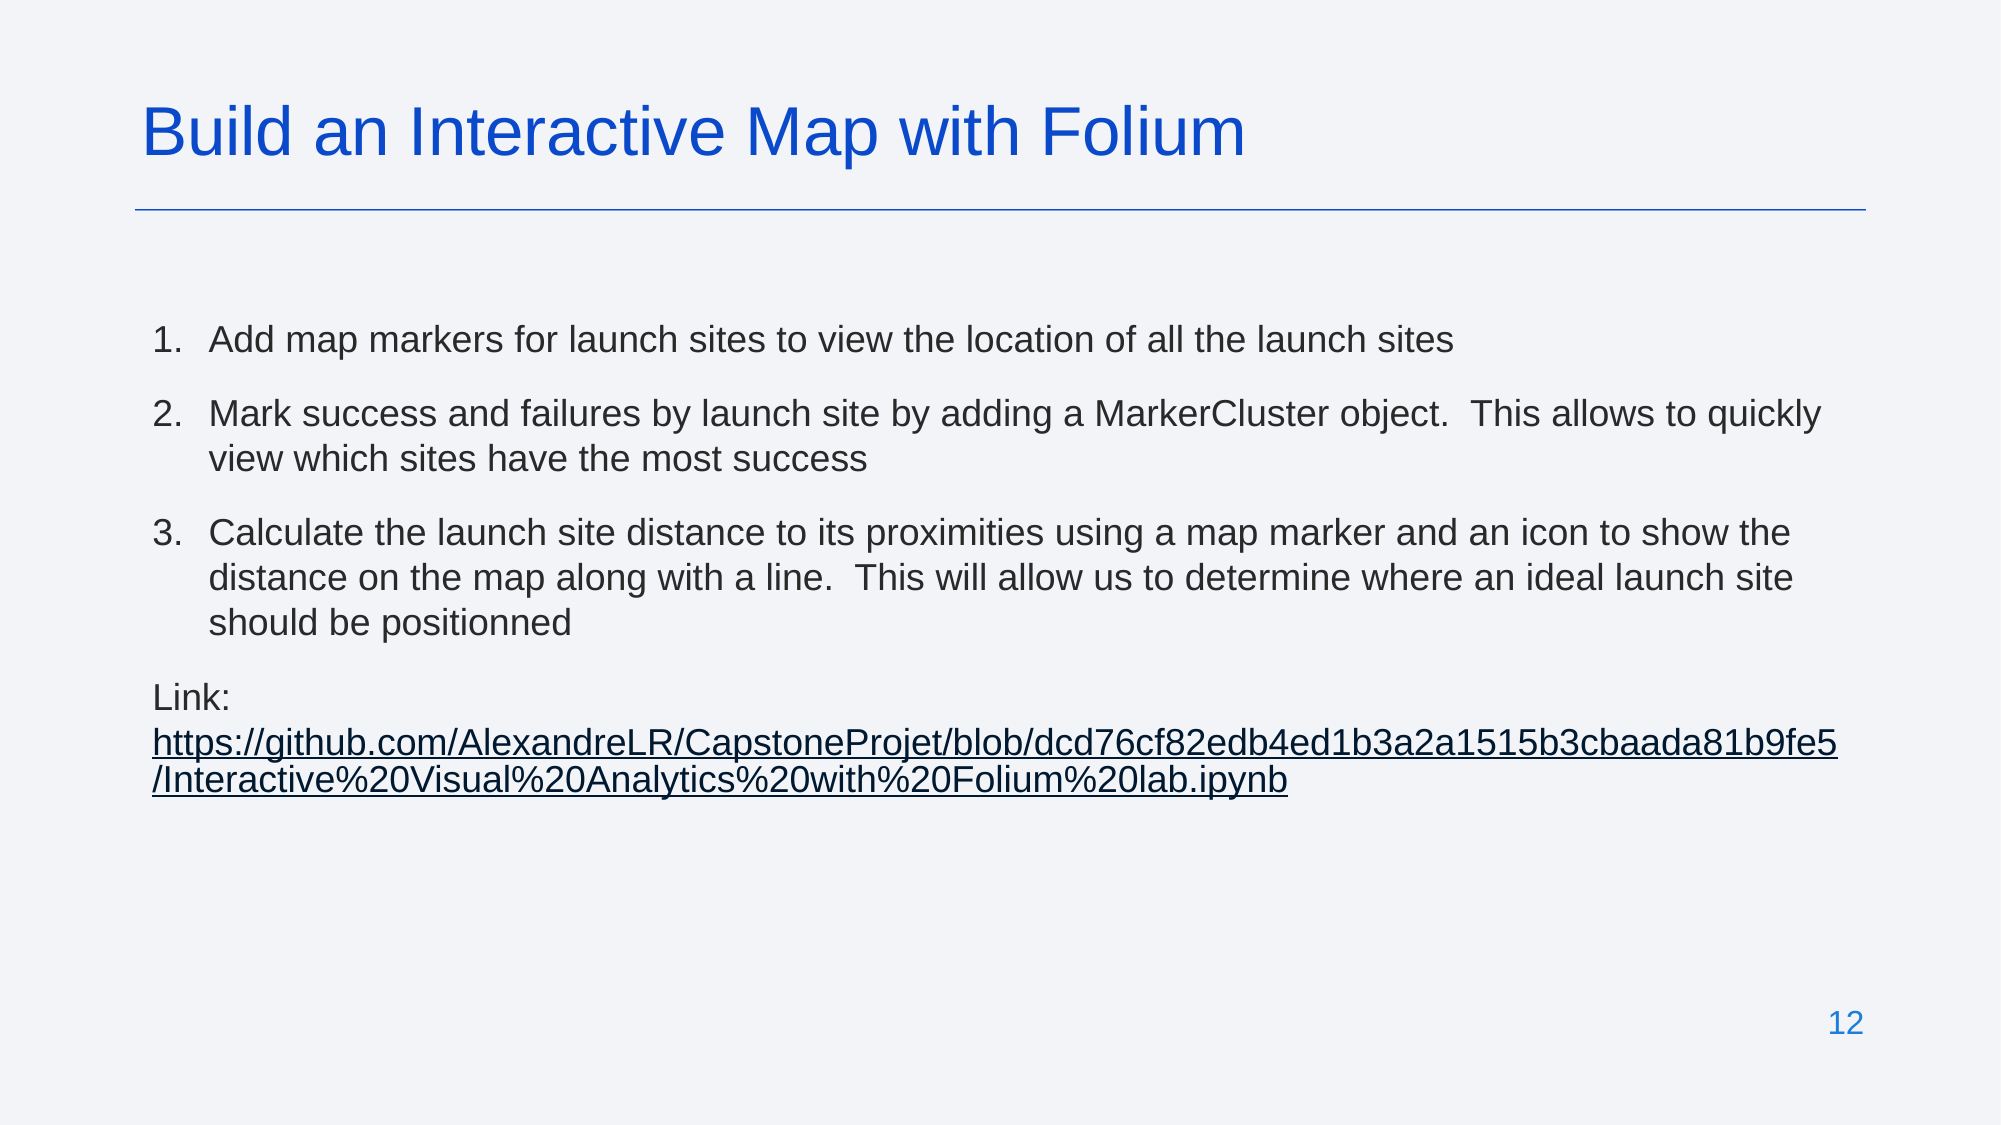

Build an Interactive Map with Folium
Add map markers for launch sites to view the location of all the launch sites
Mark success and failures by launch site by adding a MarkerCluster object.  This allows to quickly view which sites have the most success
Calculate the launch site distance to its proximities using a map marker and an icon to show the distance on the map along with a line.  This will allow us to determine where an ideal launch site should be positionned
Link: https://github.com/AlexandreLR/CapstoneProjet/blob/dcd76cf82edb4ed1b3a2a1515b3cbaada81b9fe5/Interactive%20Visual%20Analytics%20with%20Folium%20lab.ipynb

12